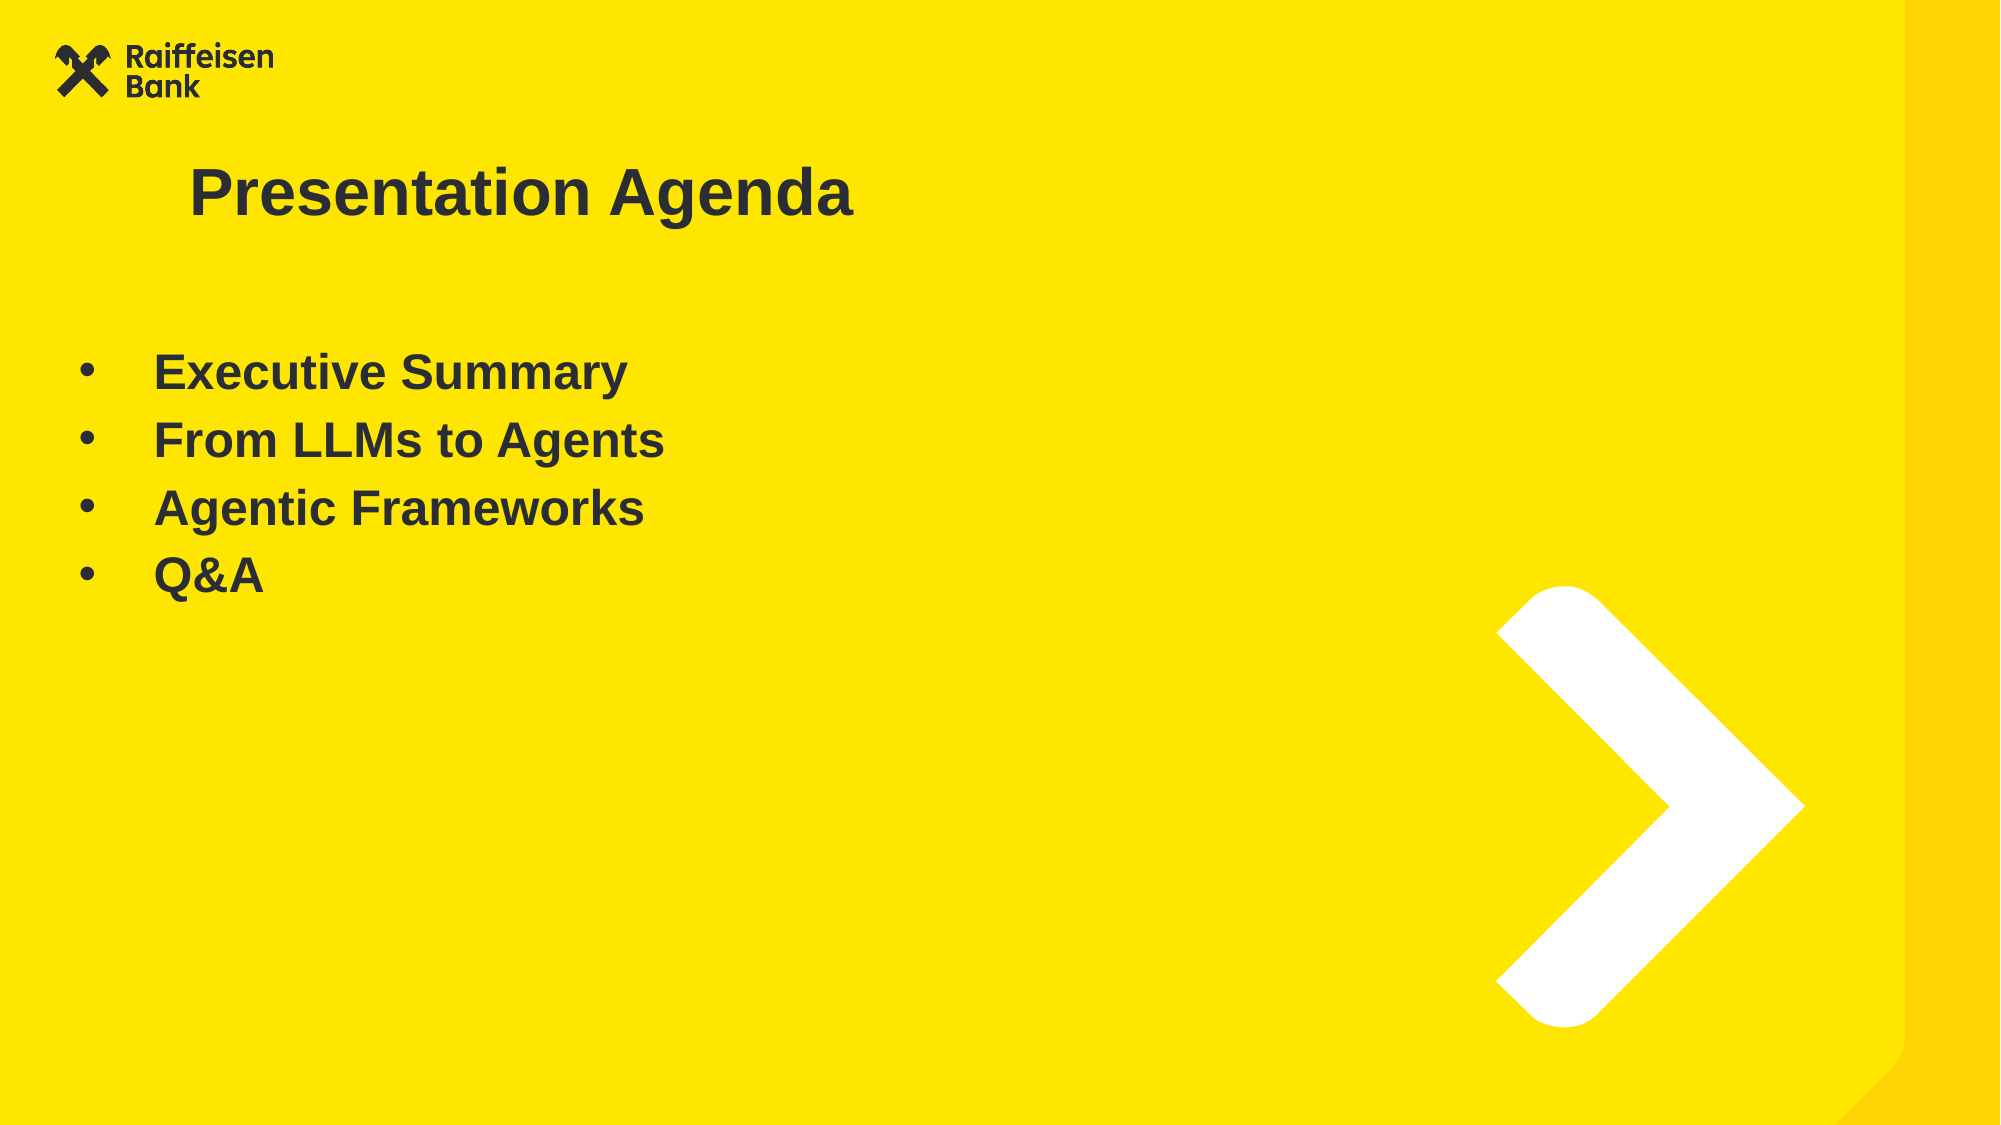

# Presentation Agenda
Executive Summary
From LLMs to Agents
Agentic Frameworks
Q&A